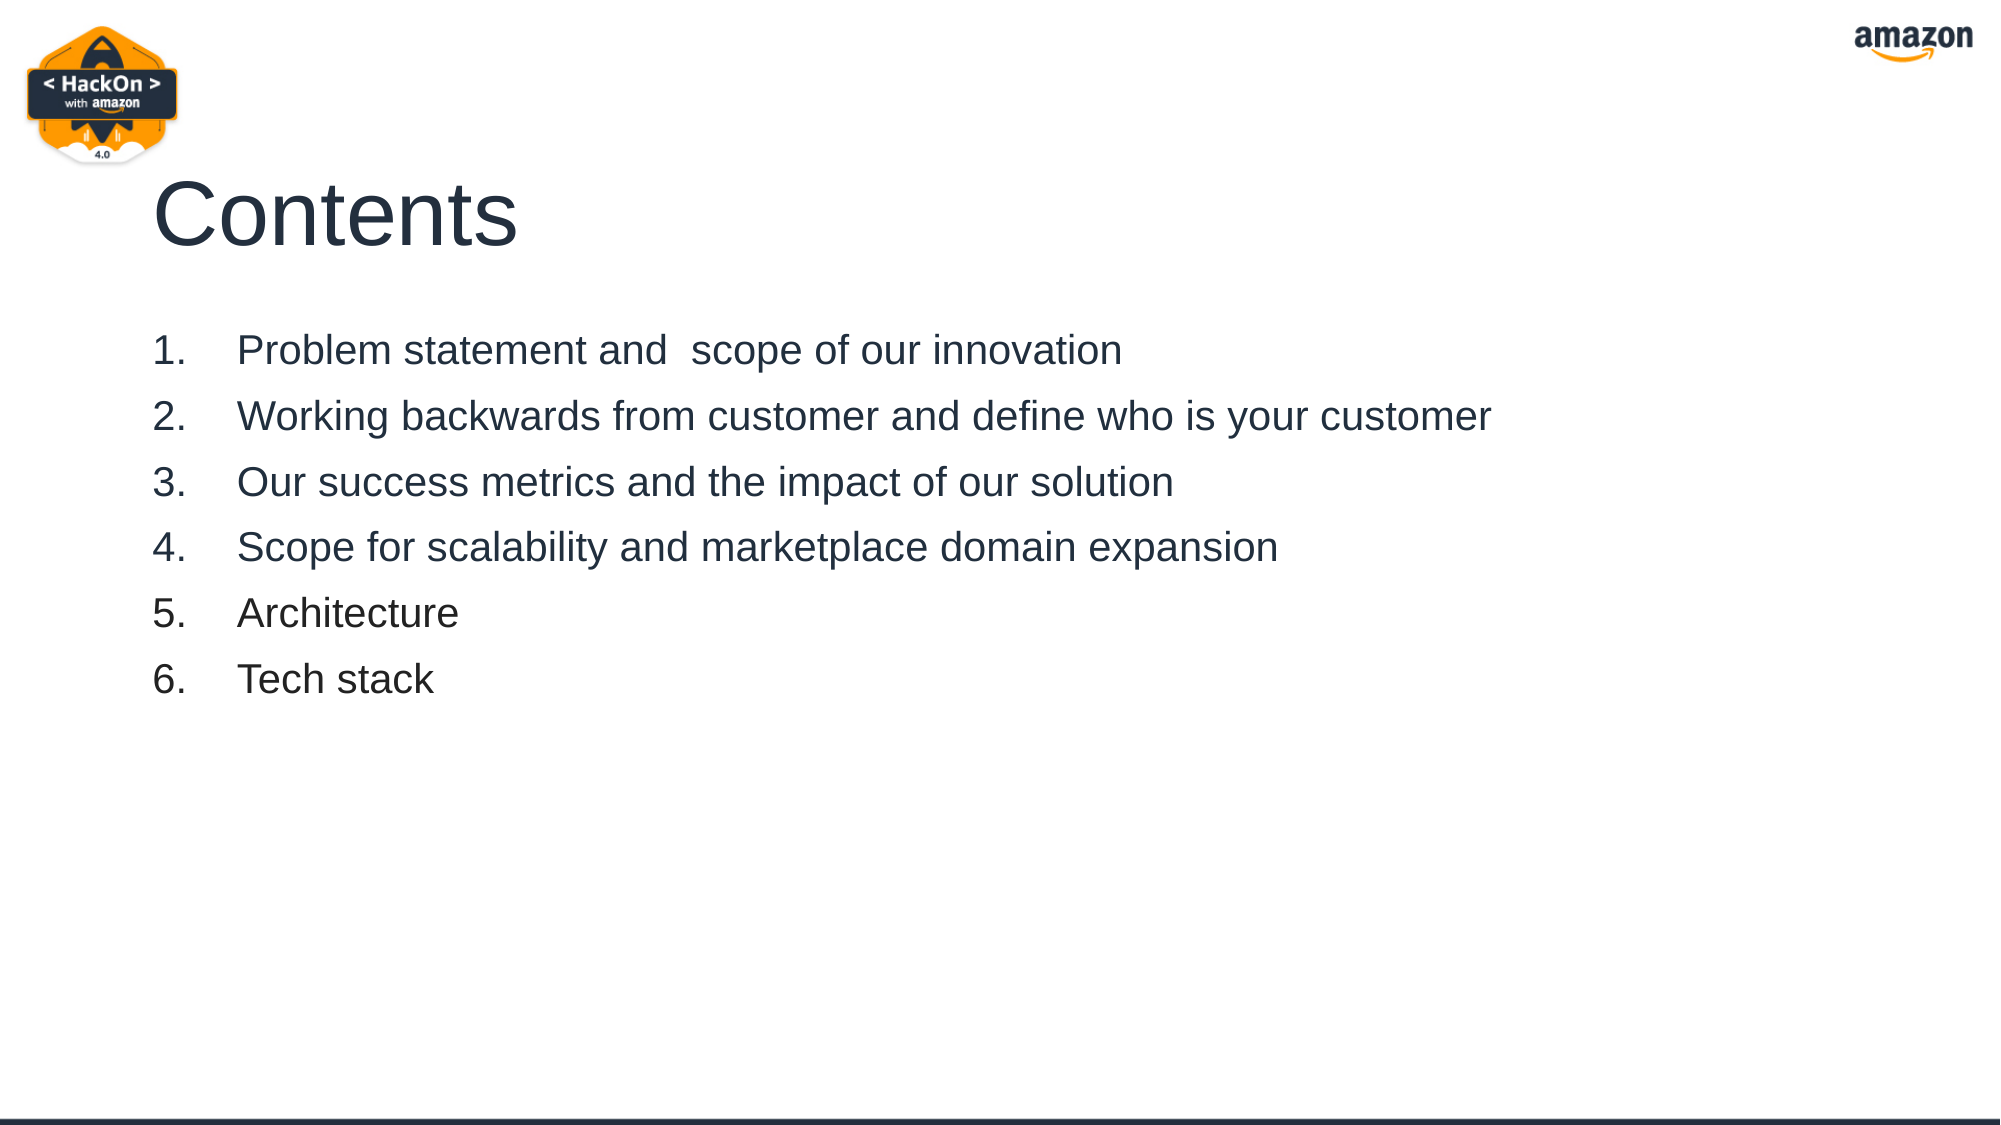

# Contents
Problem statement and  scope of our innovation
Working backwards from customer and define who is your customer
Our success metrics and the impact of our solution
Scope for scalability and marketplace domain expansion
Architecture
Tech stack